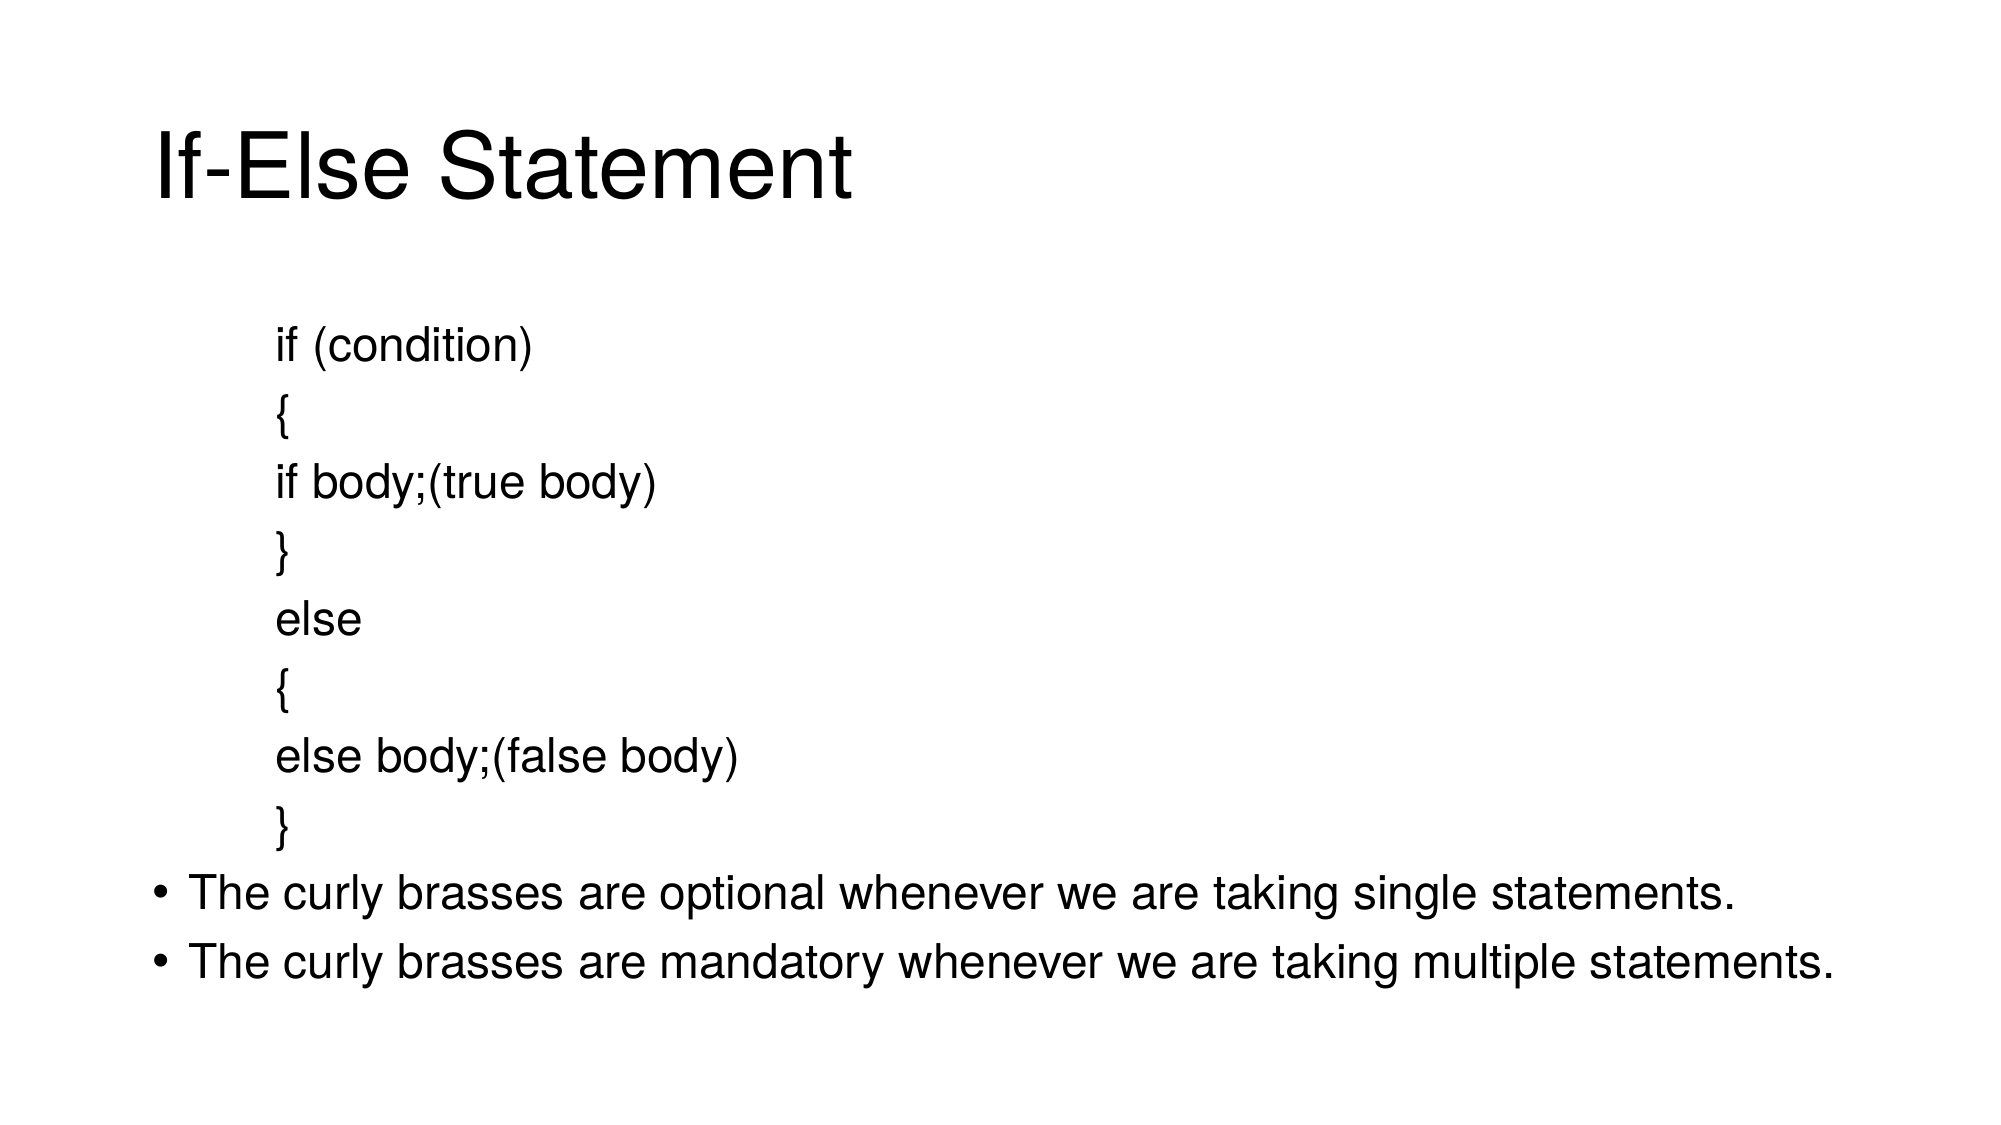

# If-Else Statement

	if (condition)
	{
	if body;(true body)
	}
	else
	{
	else body;(false body)
	}
The curly brasses are optional whenever we are taking single statements.
The curly brasses are mandatory whenever we are taking multiple statements.